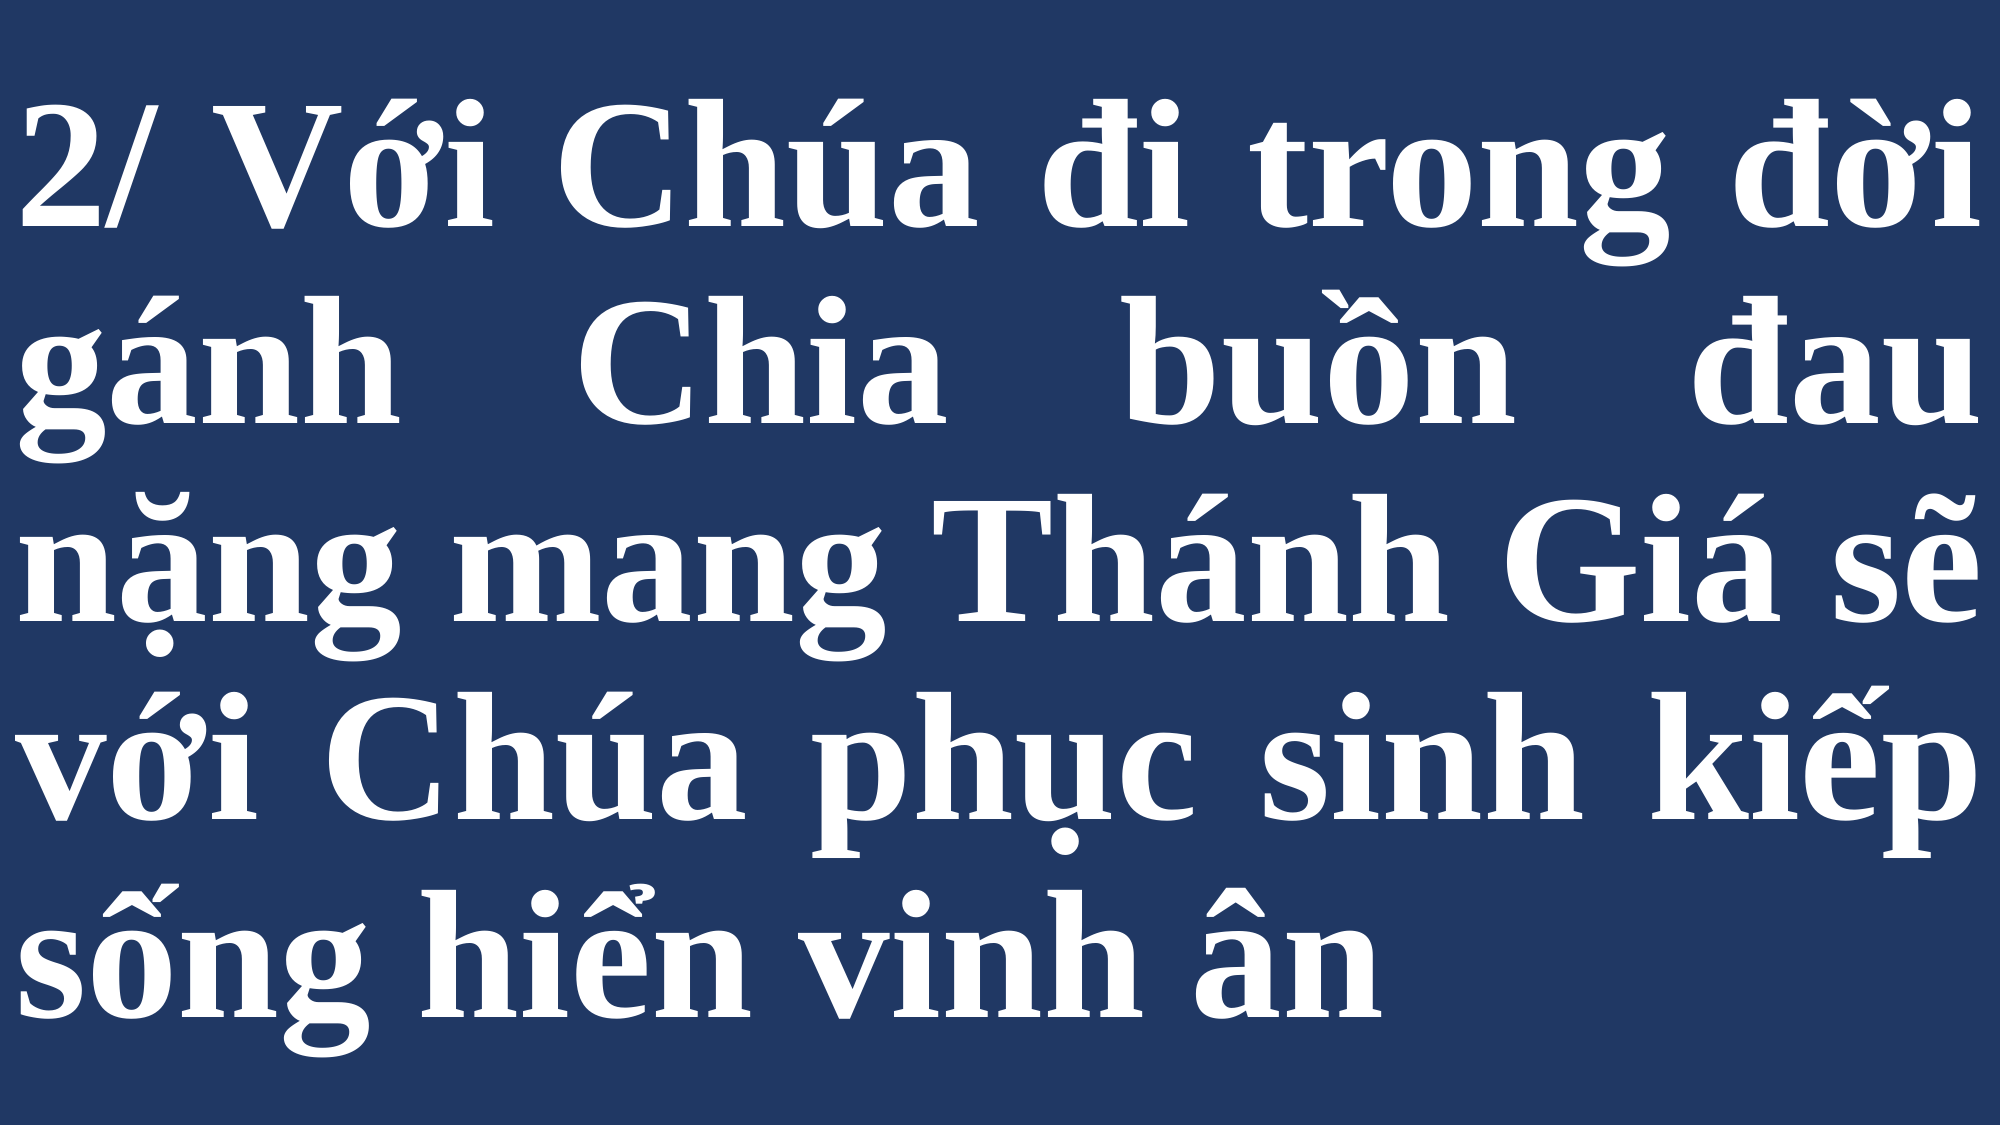

# 2/ Với Chúa đi trong đời gánh Chia buồn đau nặng mang Thánh Giá sẽ với Chúa phục sinh kiếp sống hiển vinh ân